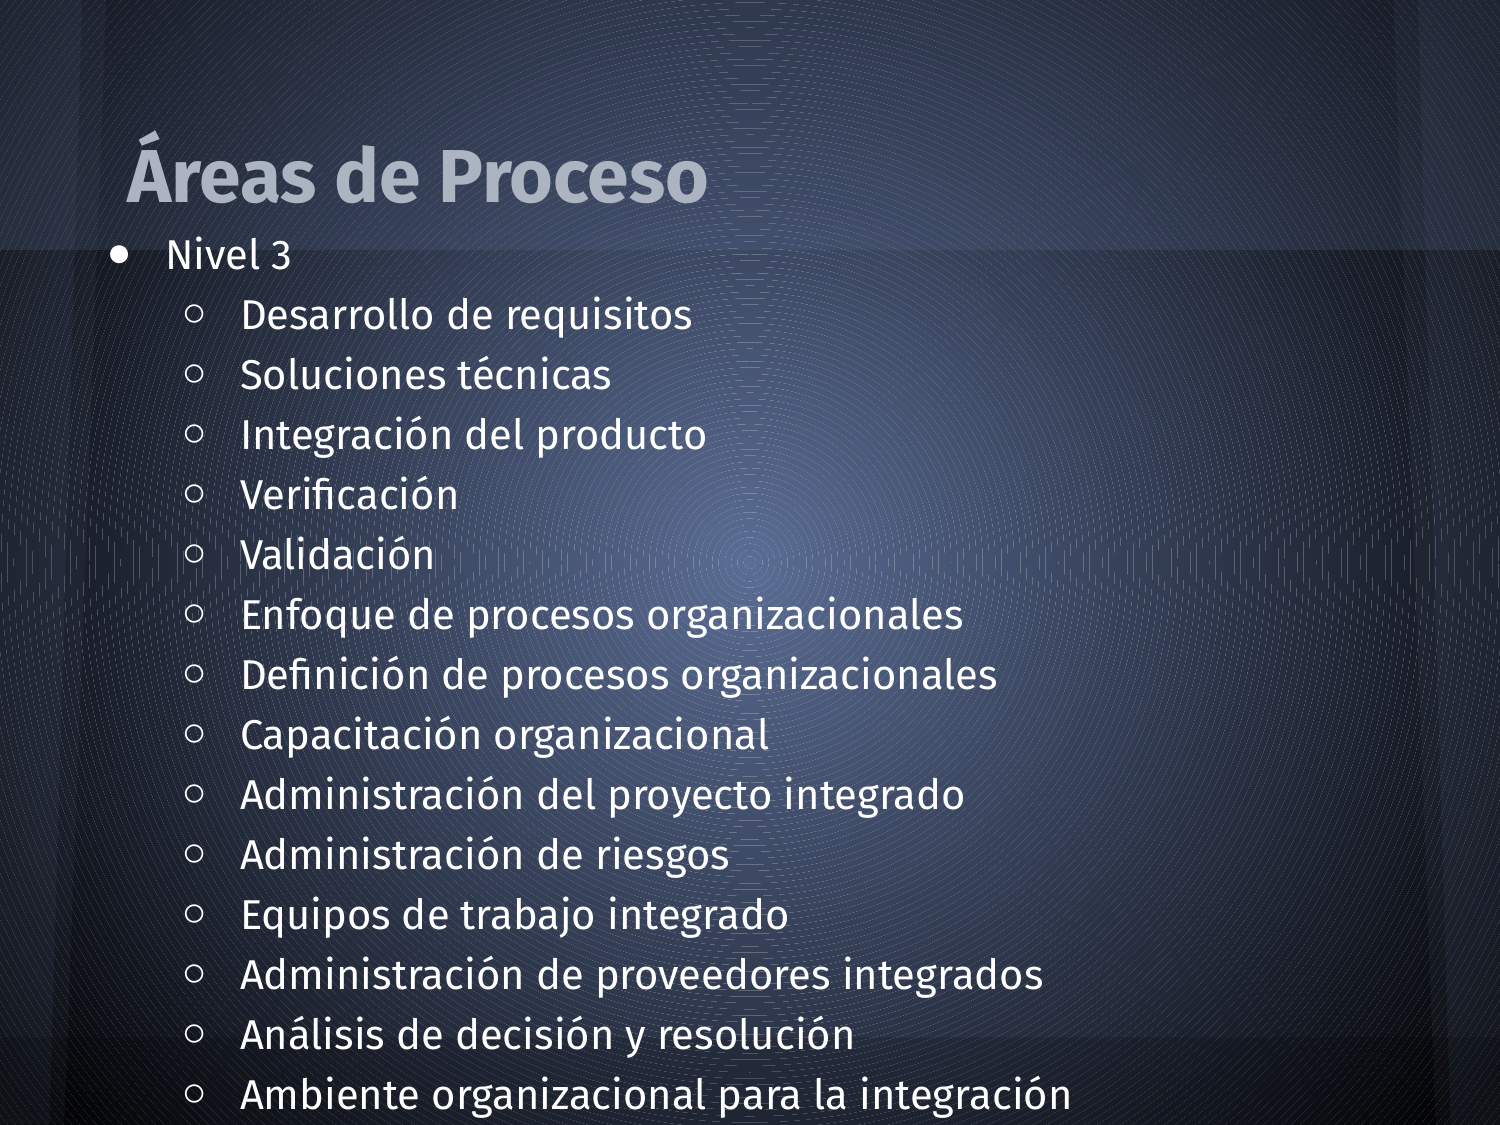

# Áreas de Proceso
Nivel 3
Desarrollo de requisitos
Soluciones técnicas
Integración del producto
Verificación
Validación
Enfoque de procesos organizacionales
Definición de procesos organizacionales
Capacitación organizacional
Administración del proyecto integrado
Administración de riesgos
Equipos de trabajo integrado
Administración de proveedores integrados
Análisis de decisión y resolución
Ambiente organizacional para la integración